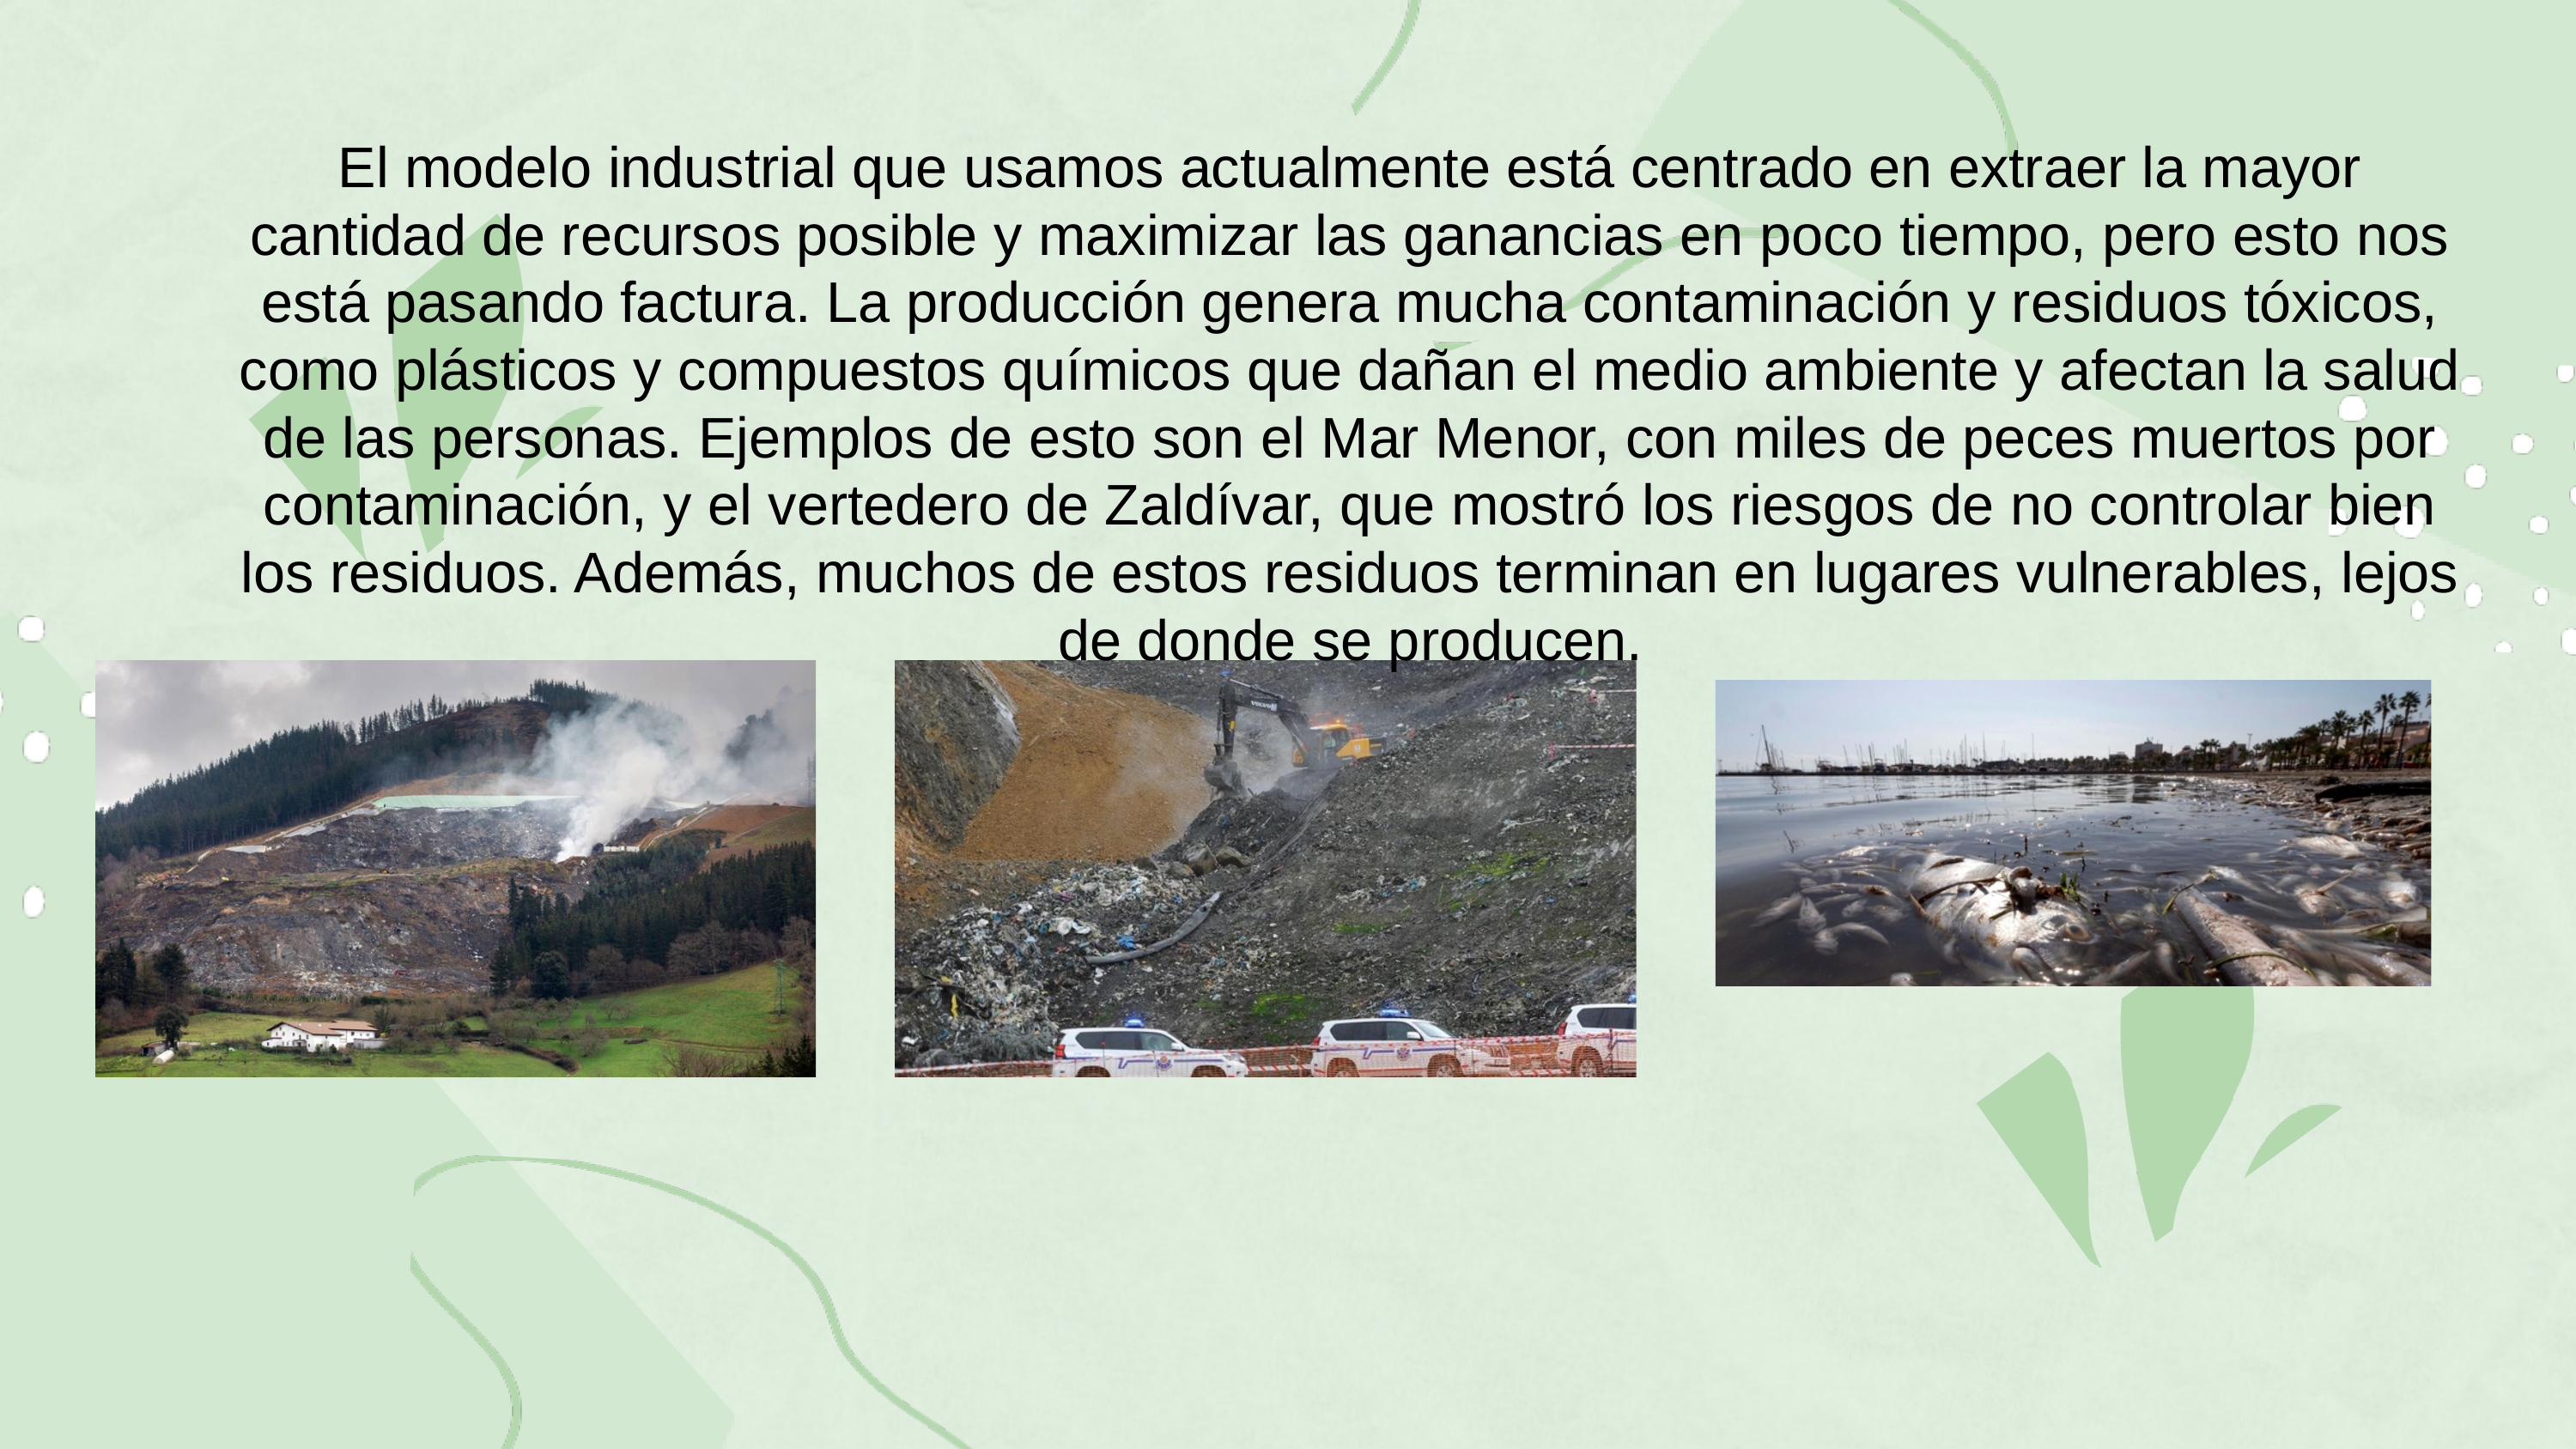

El modelo industrial que usamos actualmente está centrado en extraer la mayor cantidad de recursos posible y maximizar las ganancias en poco tiempo, pero esto nos está pasando factura. La producción genera mucha contaminación y residuos tóxicos, como plásticos y compuestos químicos que dañan el medio ambiente y afectan la salud de las personas. Ejemplos de esto son el Mar Menor, con miles de peces muertos por contaminación, y el vertedero de Zaldívar, que mostró los riesgos de no controlar bien los residuos. Además, muchos de estos residuos terminan en lugares vulnerables, lejos de donde se producen.